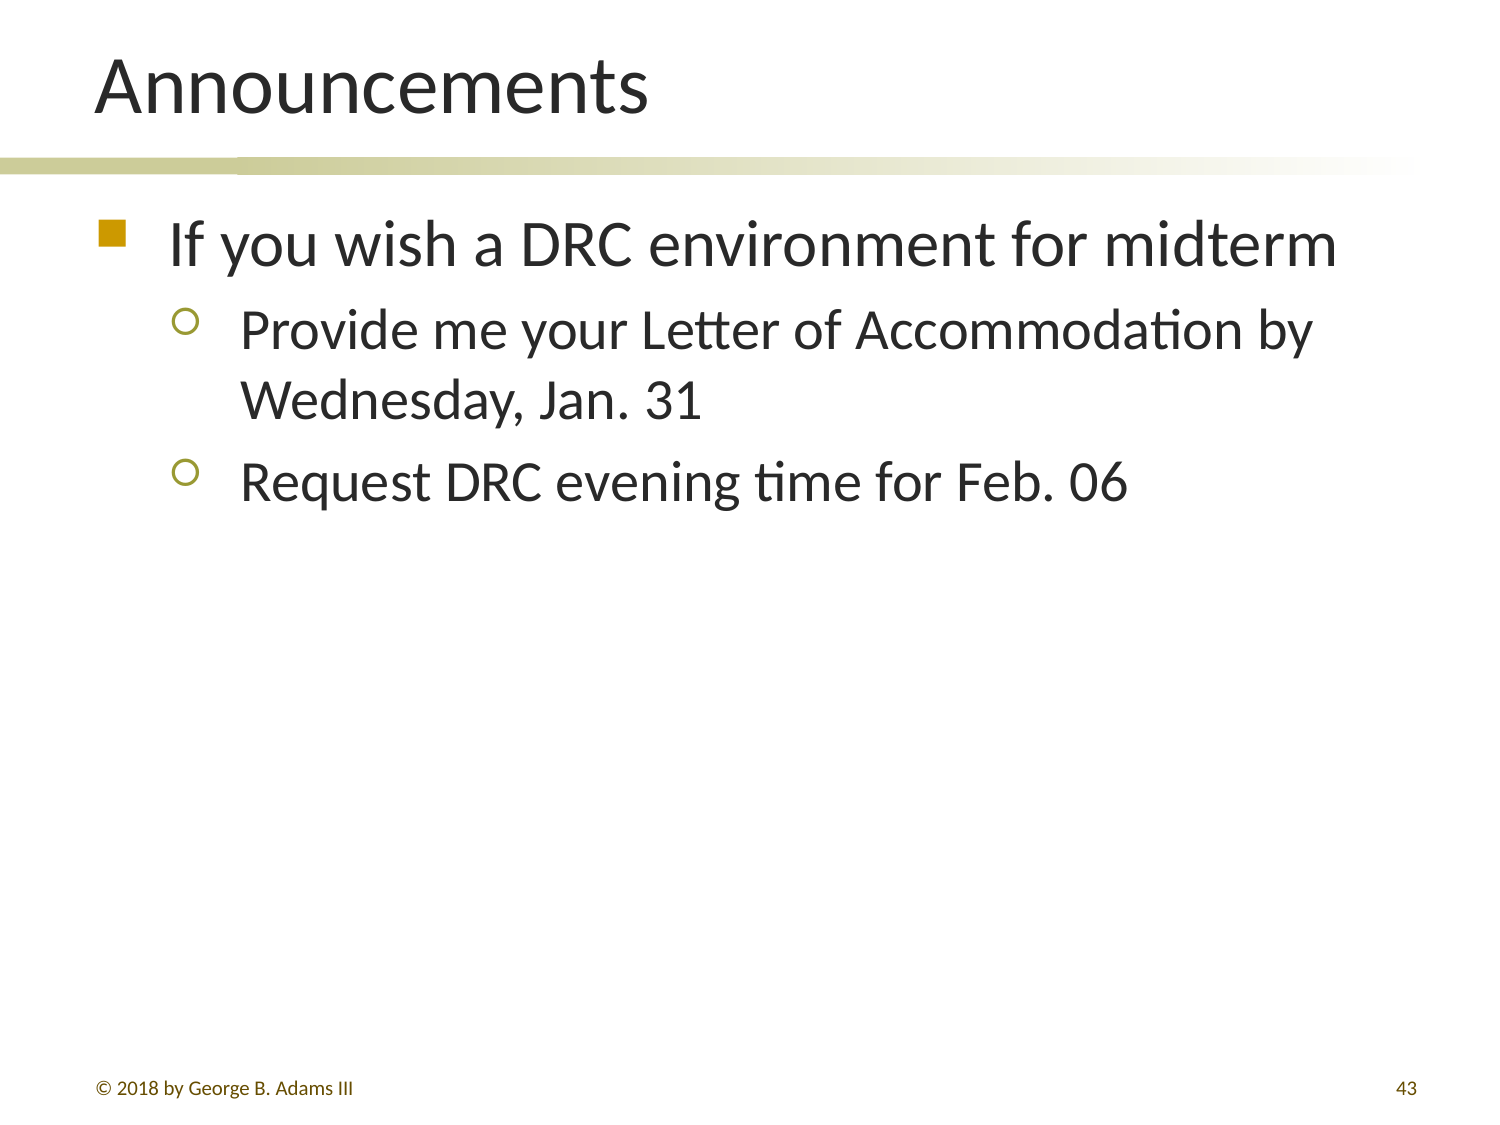

# Announcements
If you wish a DRC environment for midterm
Provide me your Letter of Accommodation by Wednesday, Jan. 31
Request DRC evening time for Feb. 06

© 2018 by George B. Adams III
43